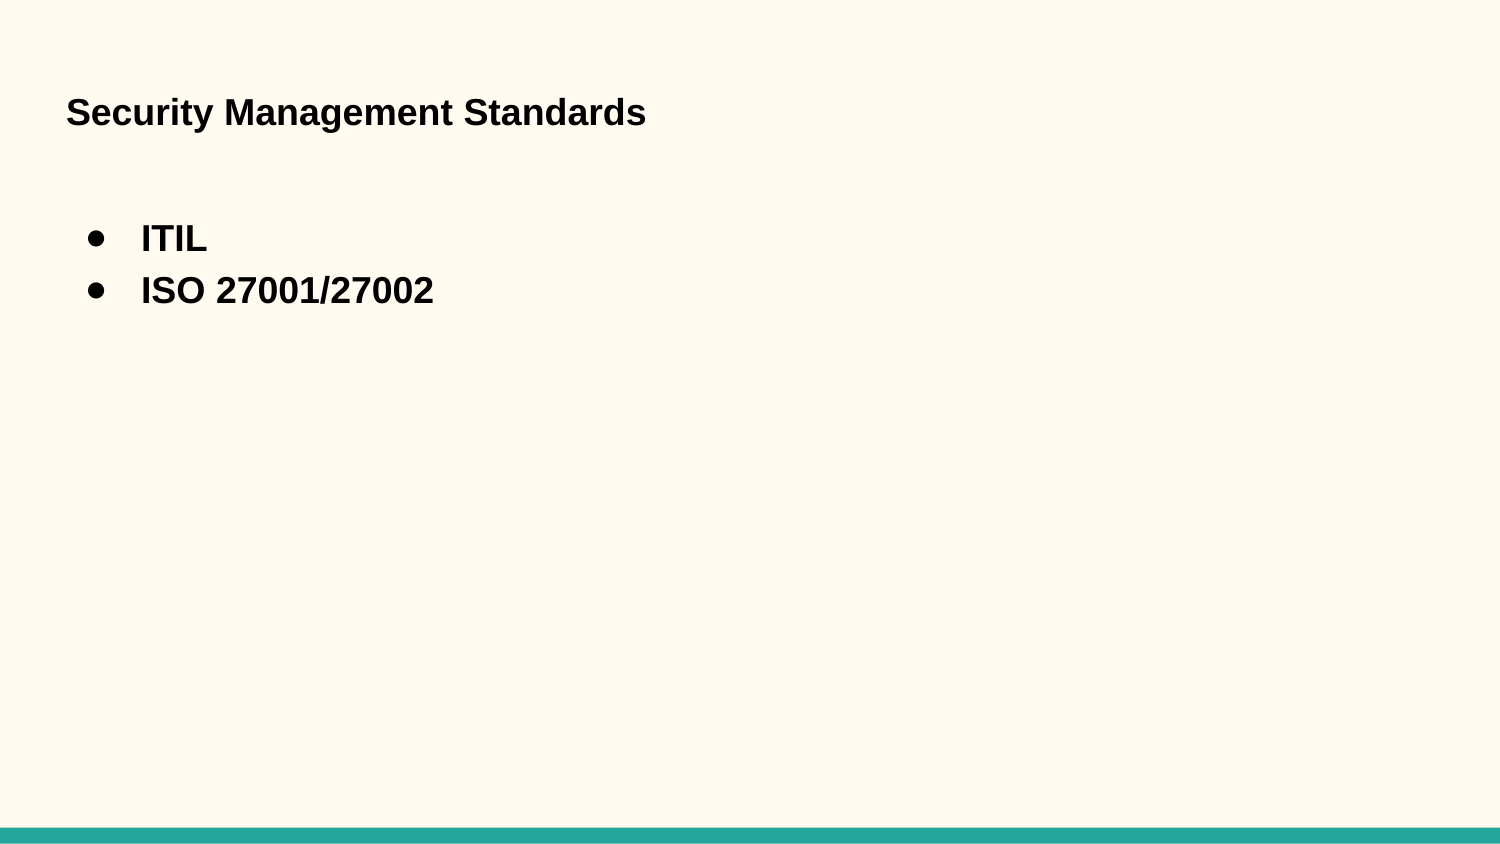

# Security Management Standards
ITIL
ISO 27001/27002